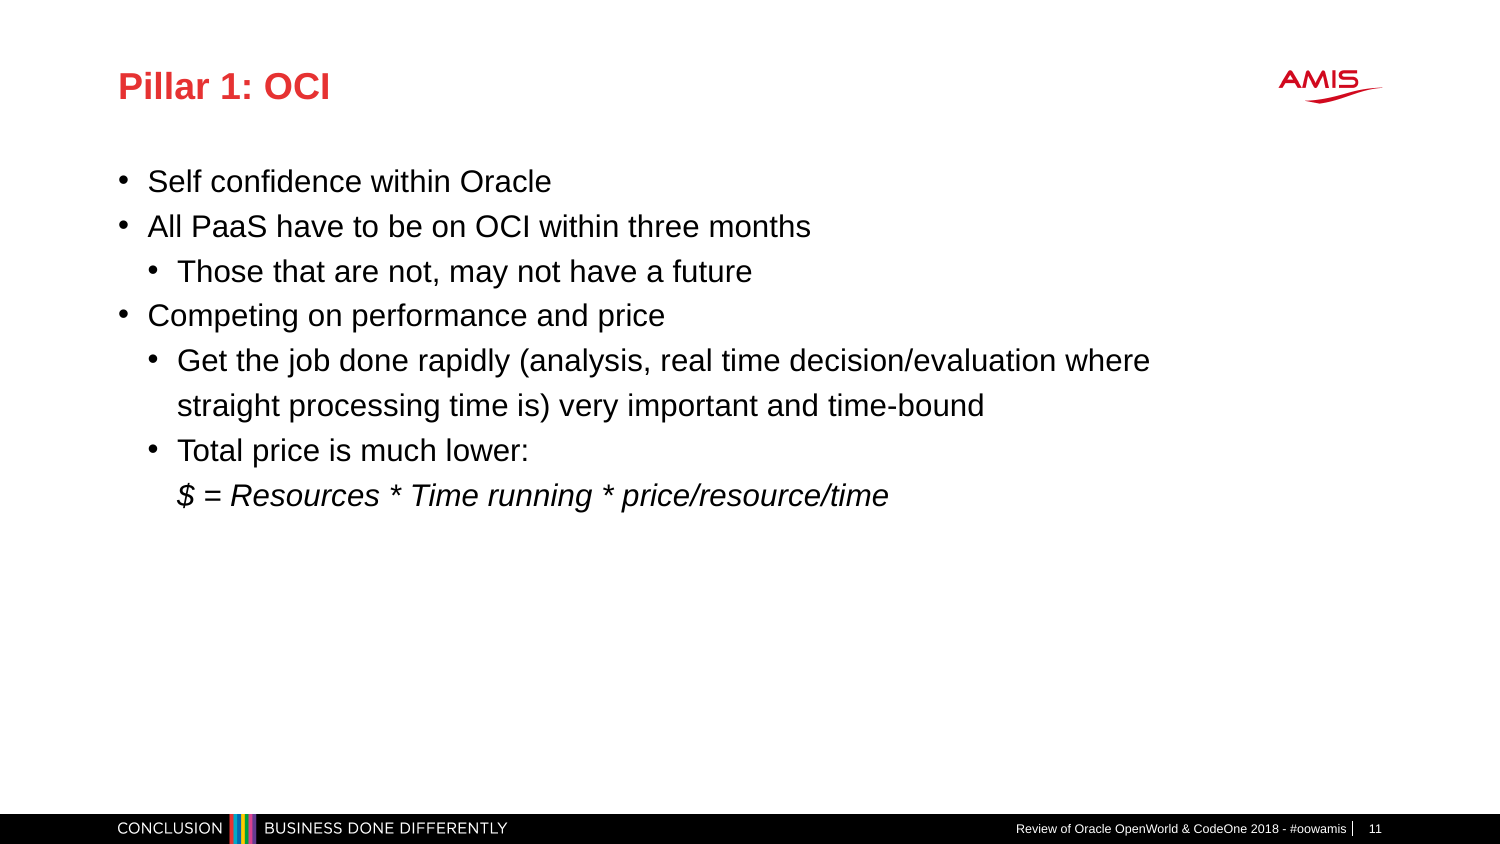

# Pillar 1: OCI
Self confidence within Oracle
All PaaS have to be on OCI within three months
Those that are not, may not have a future
Competing on performance and price
Get the job done rapidly (analysis, real time decision/evaluation where straight processing time is) very important and time-bound
Total price is much lower:
$ = Resources * Time running * price/resource/time

Review of Oracle OpenWorld & CodeOne 2018 - #oowamis
11